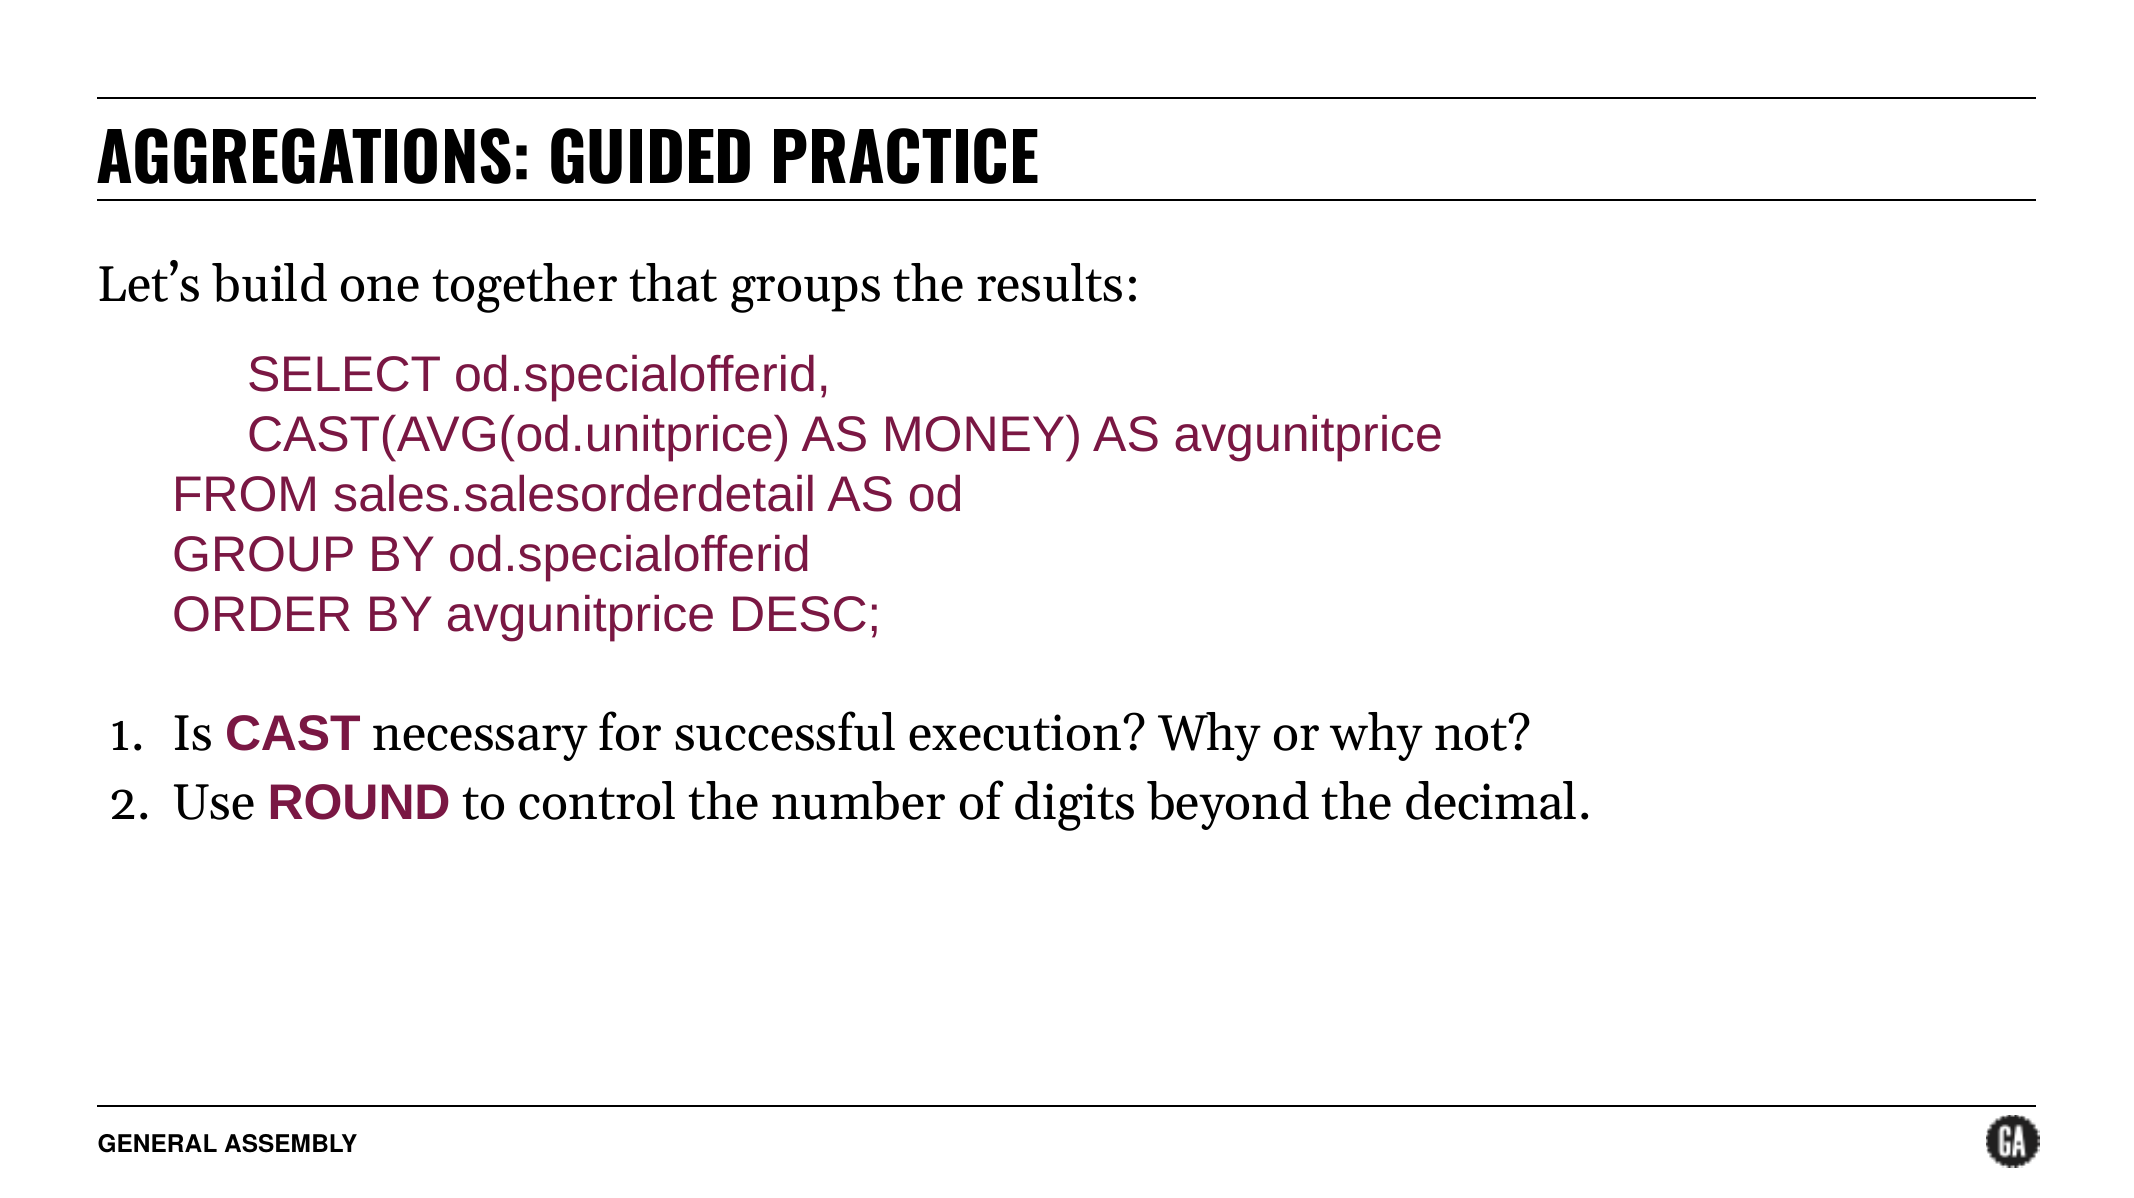

# AGGREGATIONS: GUIDED PRACTICE
Let’s build one together that groups the results:
	SELECT od.specialofferid,
CAST(AVG(od.unitprice) AS MONEY) AS avgunitprice
FROM sales.salesorderdetail AS od
GROUP BY od.specialofferid
ORDER BY avgunitprice DESC;
Is CAST necessary for successful execution? Why or why not?
Use ROUND to control the number of digits beyond the decimal.